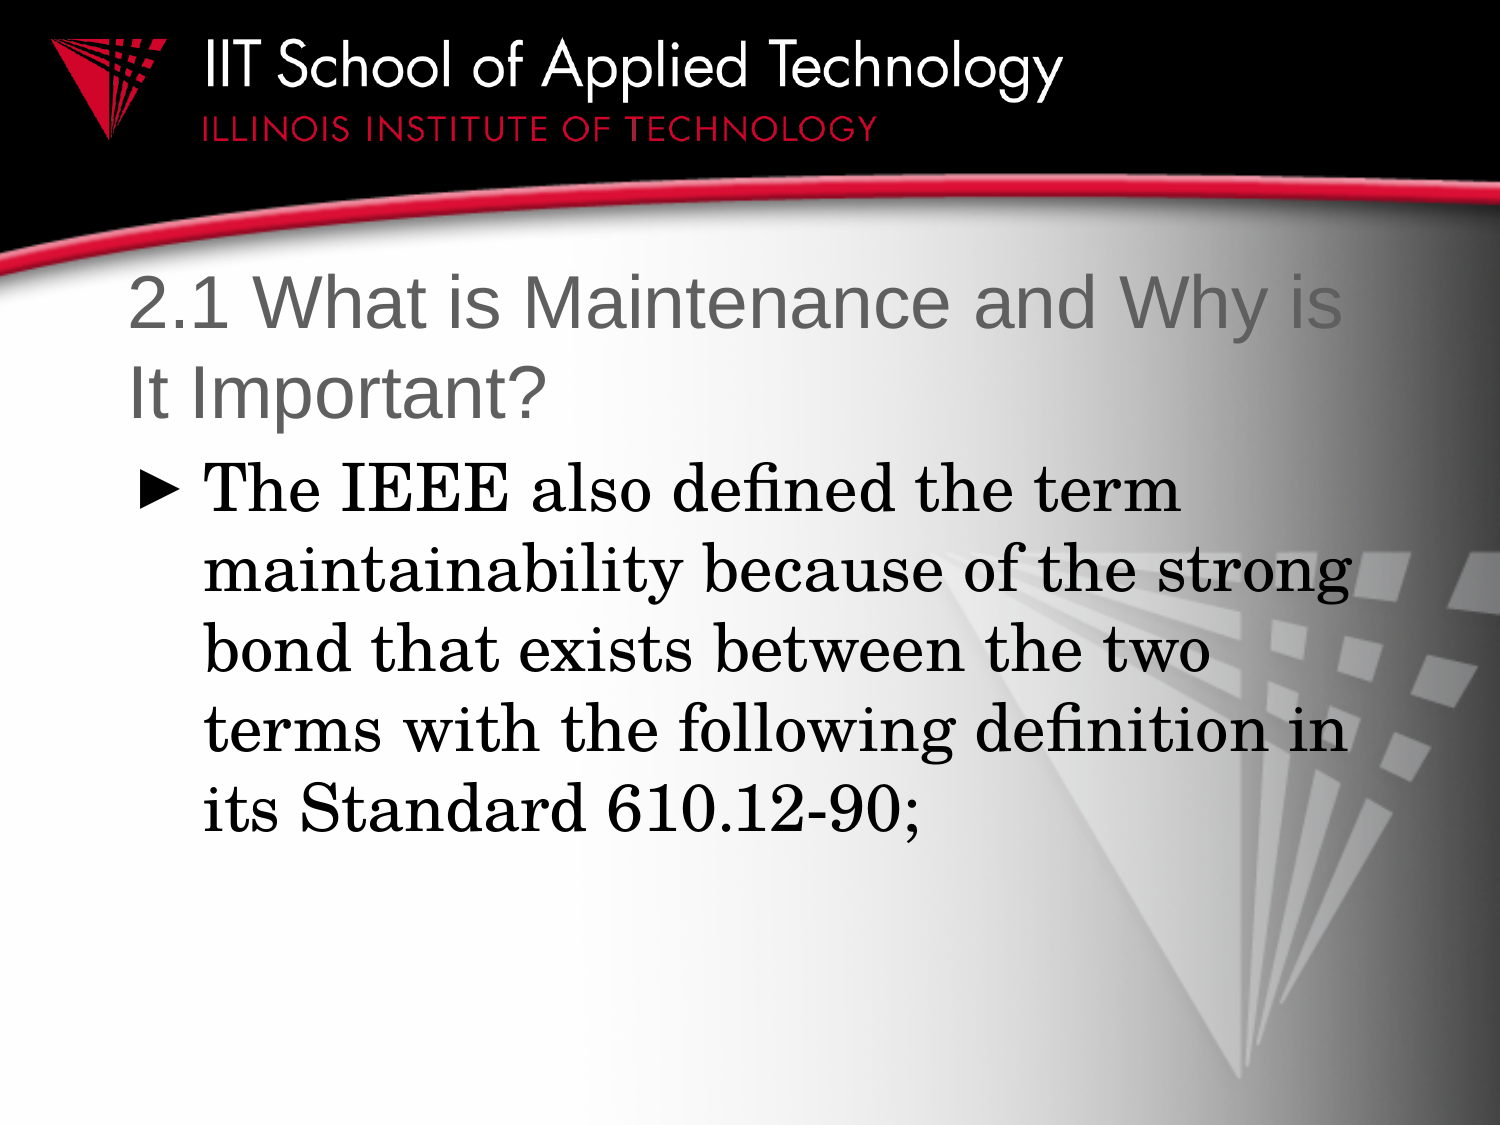

# 2.1 What is Maintenance and Why is It Important?
The IEEE also defined the term maintainability because of the strong bond that exists between the two terms with the following definition in its Standard 610.12-90;